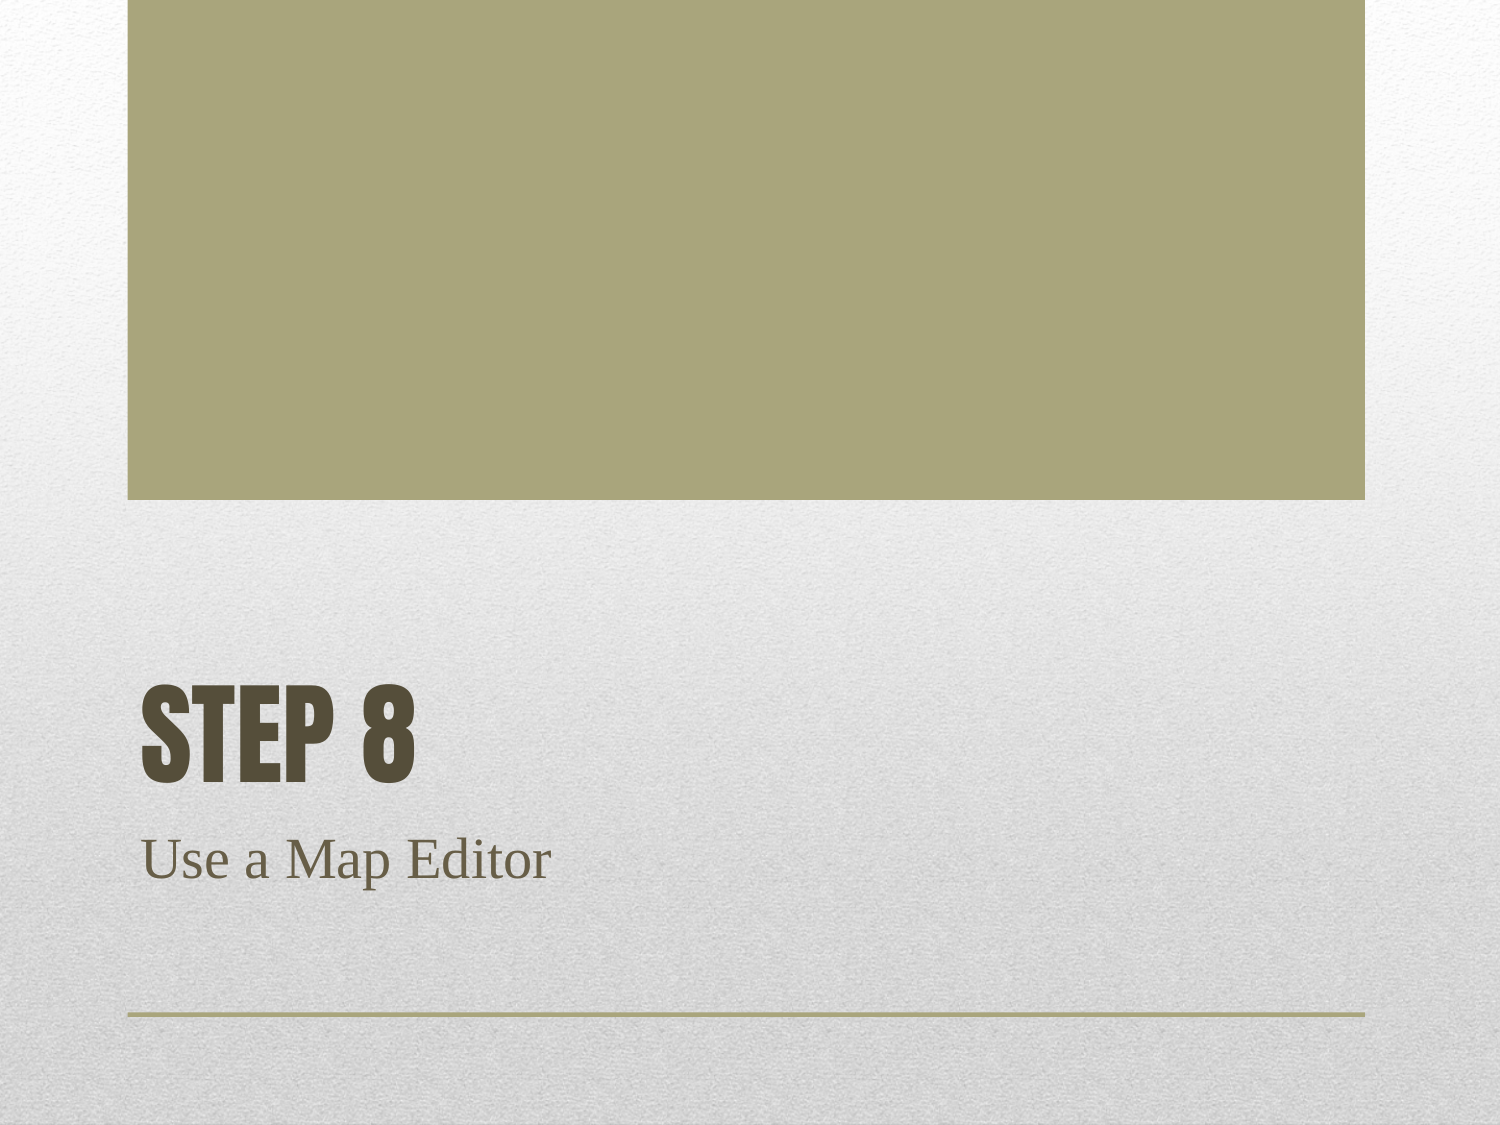

# Step 8
Use a Map Editor